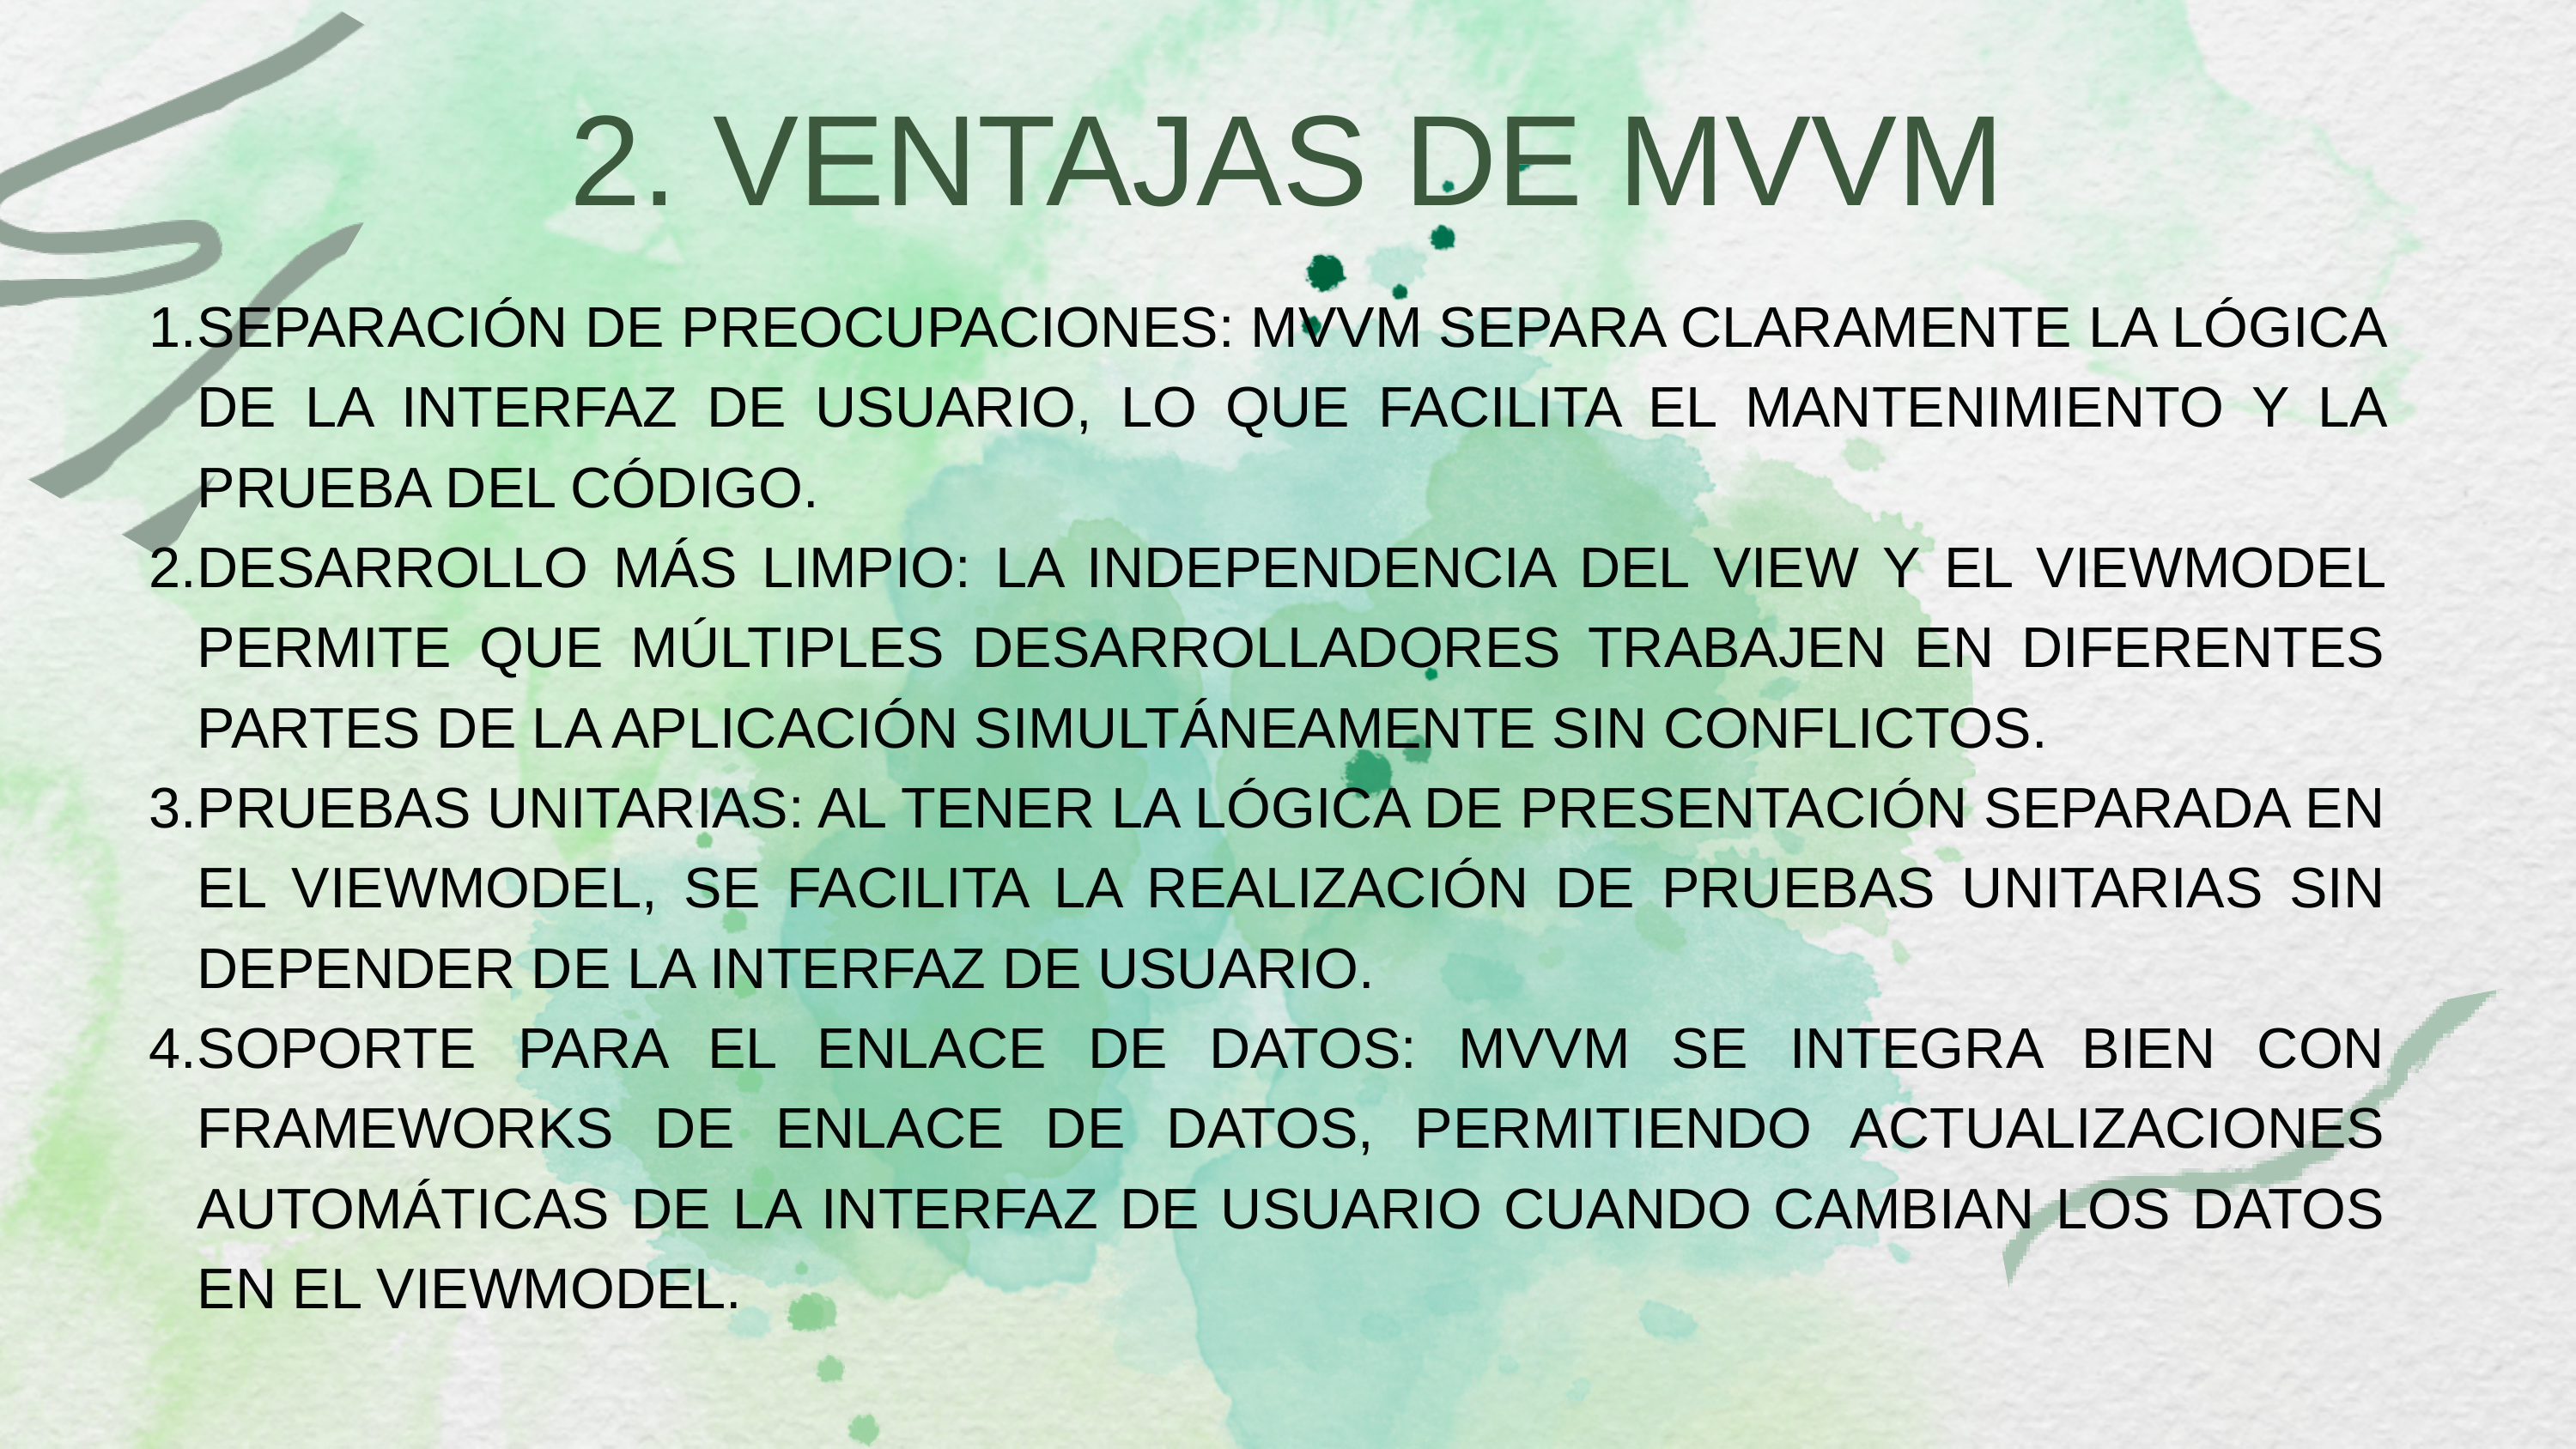

2. VENTAJAS DE MVVM

SEPARACIÓN DE PREOCUPACIONES: MVVM SEPARA CLARAMENTE LA LÓGICA DE LA INTERFAZ DE USUARIO, LO QUE FACILITA EL MANTENIMIENTO Y LA PRUEBA DEL CÓDIGO.
DESARROLLO MÁS LIMPIO: LA INDEPENDENCIA DEL VIEW Y EL VIEWMODEL PERMITE QUE MÚLTIPLES DESARROLLADORES TRABAJEN EN DIFERENTES PARTES DE LA APLICACIÓN SIMULTÁNEAMENTE SIN CONFLICTOS.
PRUEBAS UNITARIAS: AL TENER LA LÓGICA DE PRESENTACIÓN SEPARADA EN EL VIEWMODEL, SE FACILITA LA REALIZACIÓN DE PRUEBAS UNITARIAS SIN DEPENDER DE LA INTERFAZ DE USUARIO.
SOPORTE PARA EL ENLACE DE DATOS: MVVM SE INTEGRA BIEN CON FRAMEWORKS DE ENLACE DE DATOS, PERMITIENDO ACTUALIZACIONES AUTOMÁTICAS DE LA INTERFAZ DE USUARIO CUANDO CAMBIAN LOS DATOS EN EL VIEWMODEL.